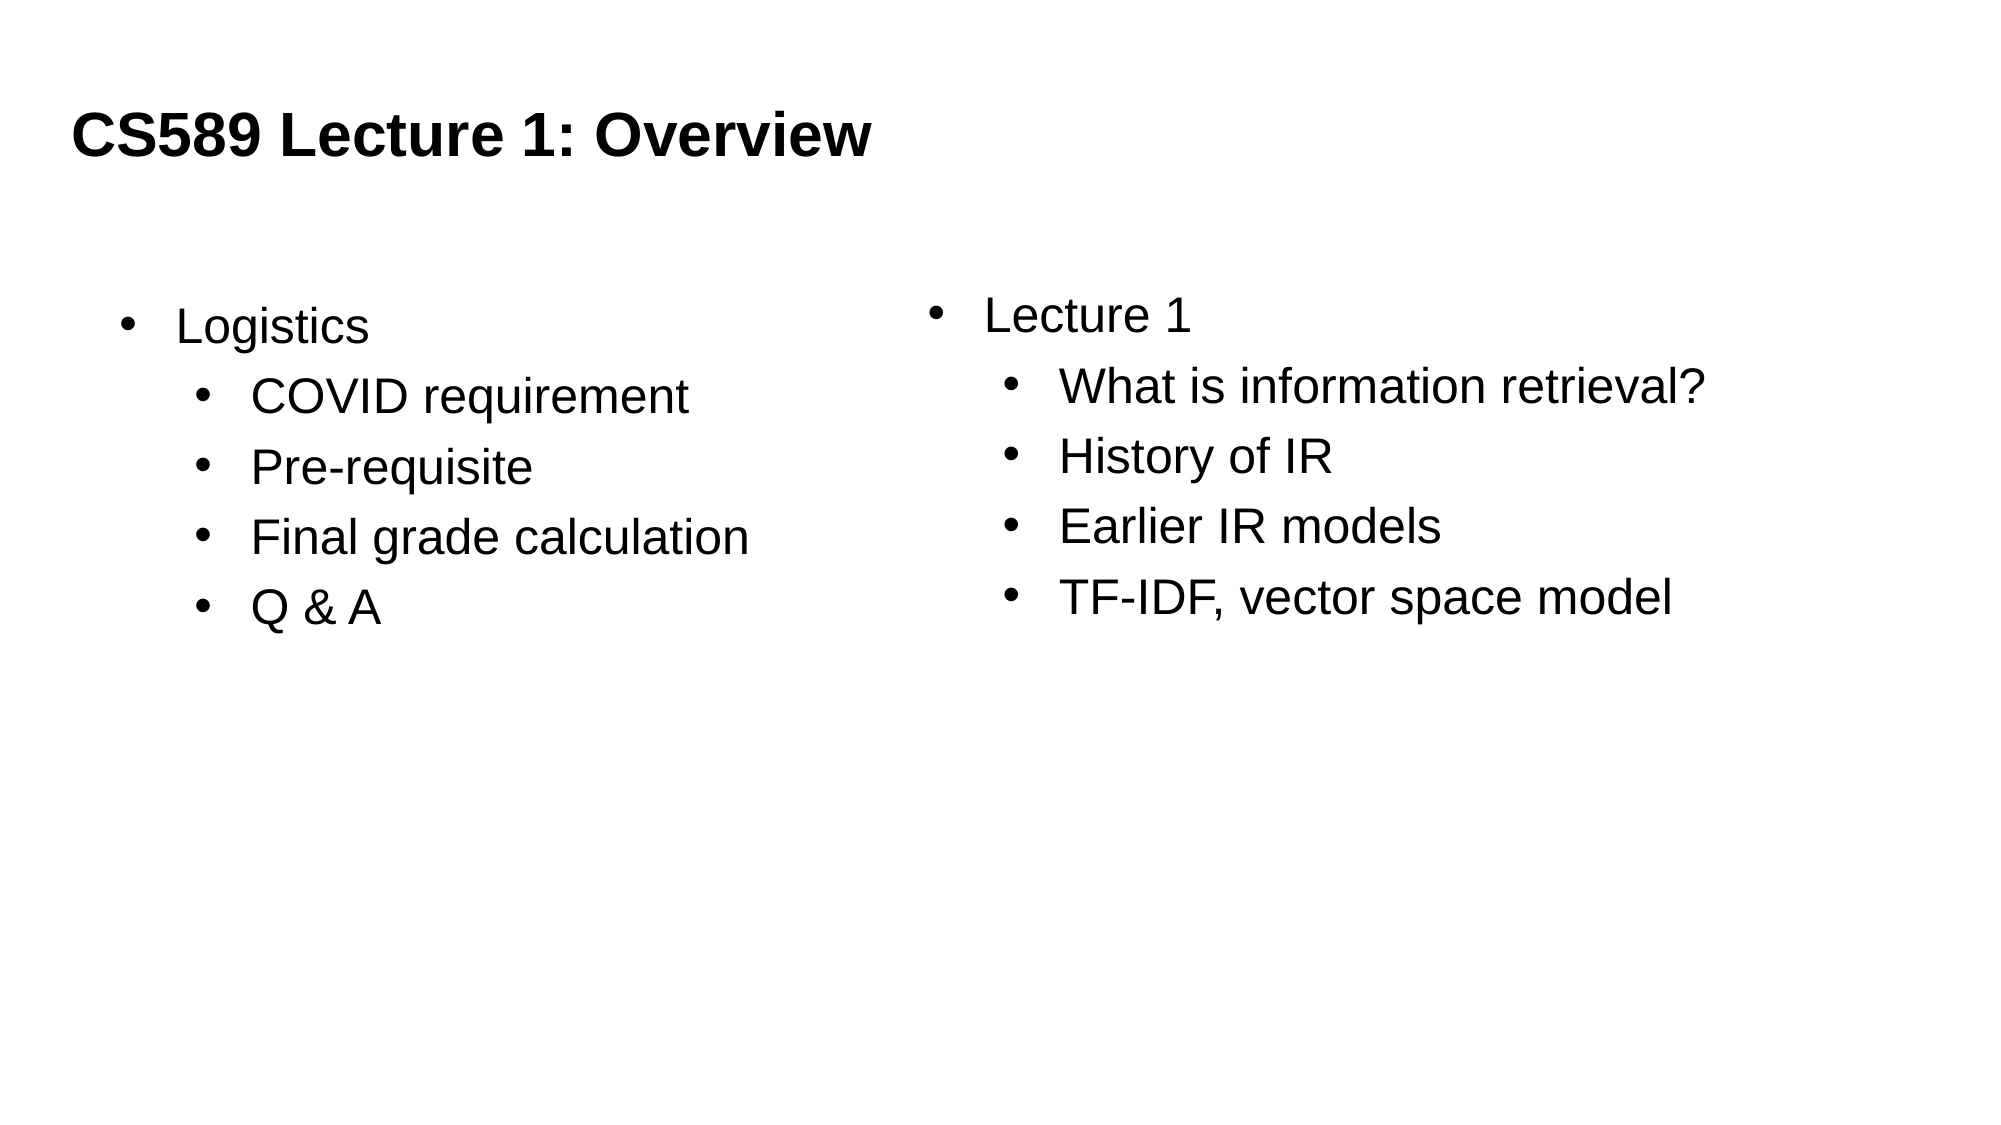

CS589 Lecture 1: Overview
Lecture 1
What is information retrieval?
History of IR
Earlier IR models
TF-IDF, vector space model
Logistics
COVID requirement
Pre-requisite
Final grade calculation
Q & A
3